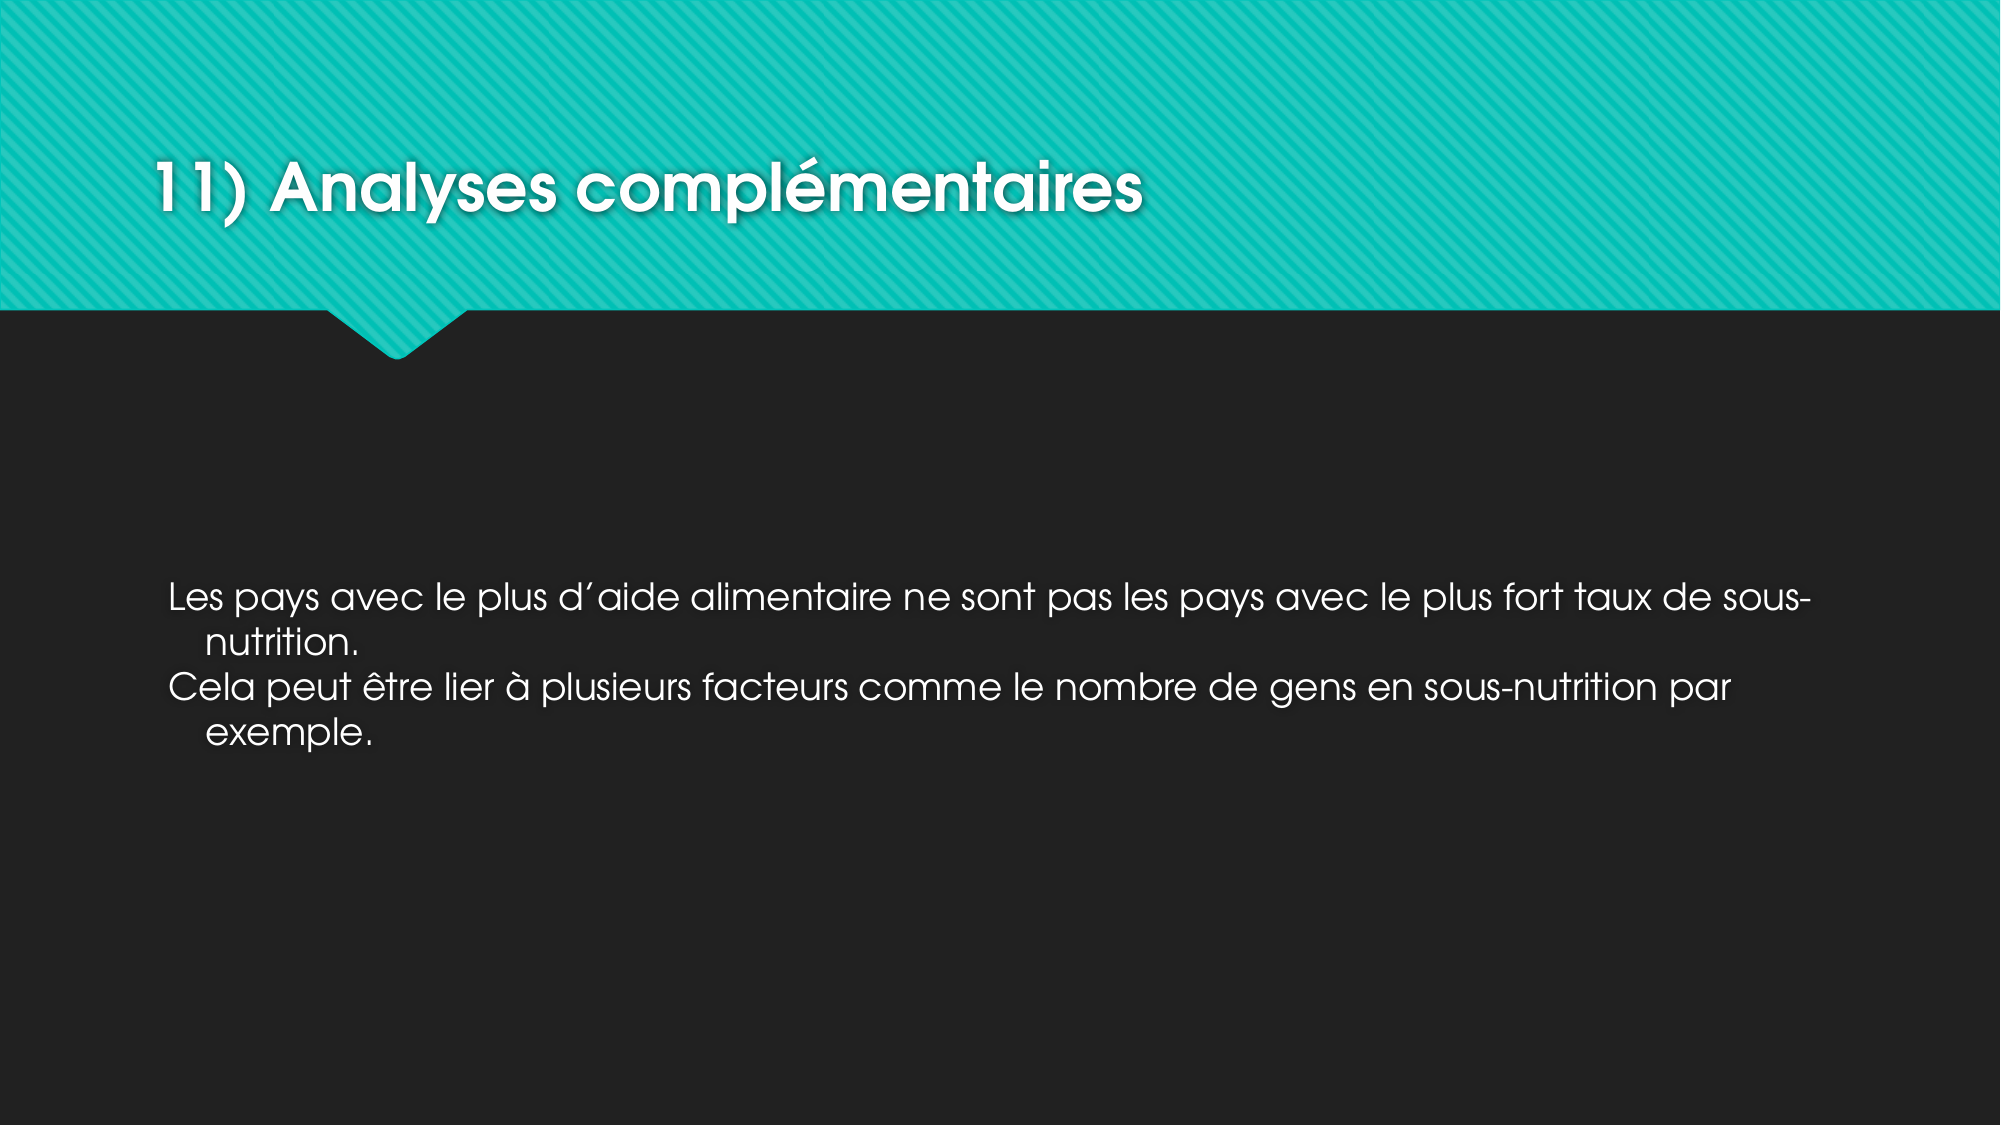

# 11) Analyses complémentaires
Les pays avec le plus d’aide alimentaire ne sont pas les pays avec le plus fort taux de sous-nutrition.
Cela peut être lier à plusieurs facteurs comme le nombre de gens en sous-nutrition par exemple.